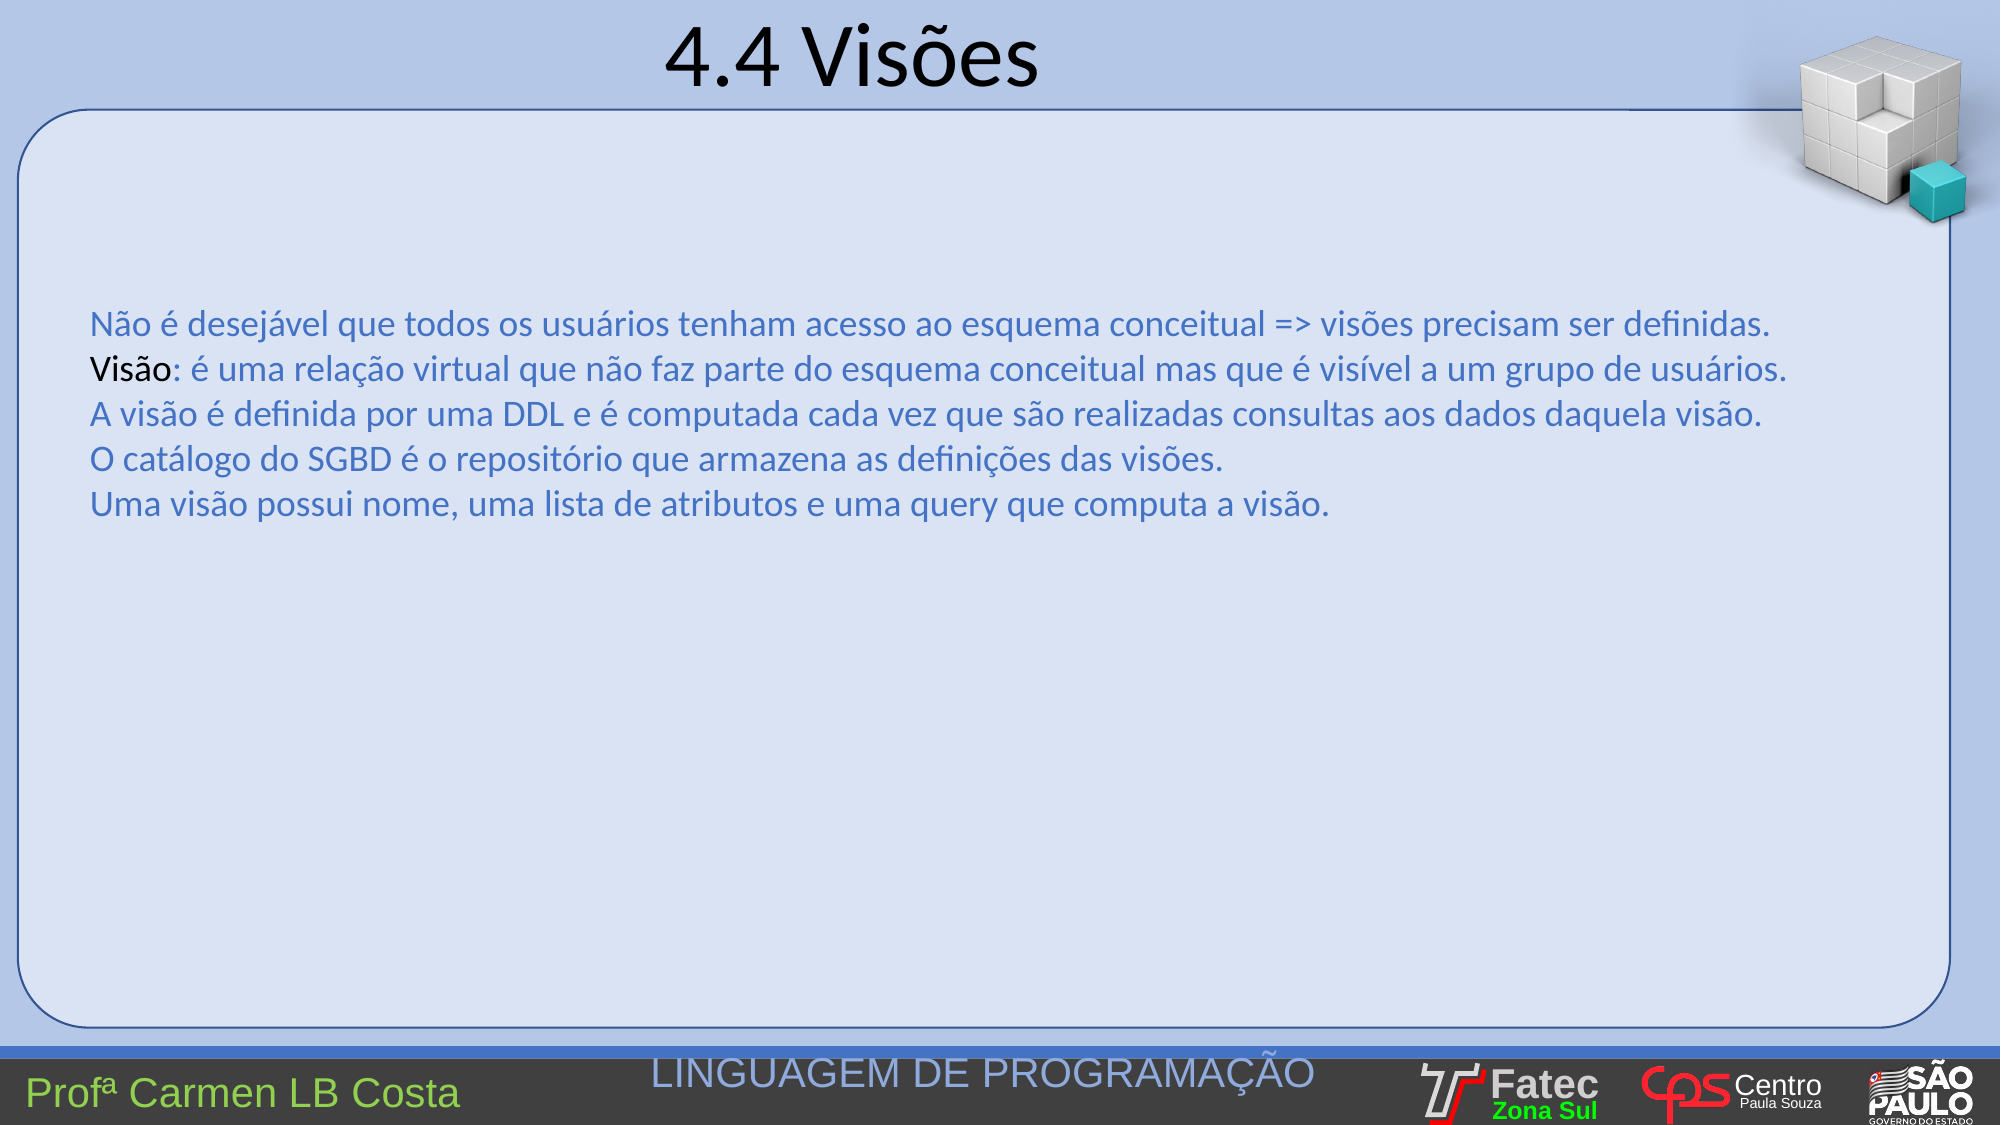

4.4 Visões
Não é desejável que todos os usuários tenham acesso ao esquema conceitual => visões precisam ser definidas.
Visão: é uma relação virtual que não faz parte do esquema conceitual mas que é visível a um grupo de usuários.
A visão é definida por uma DDL e é computada cada vez que são realizadas consultas aos dados daquela visão.
O catálogo do SGBD é o repositório que armazena as definições das visões.
Uma visão possui nome, uma lista de atributos e uma query que computa a visão.